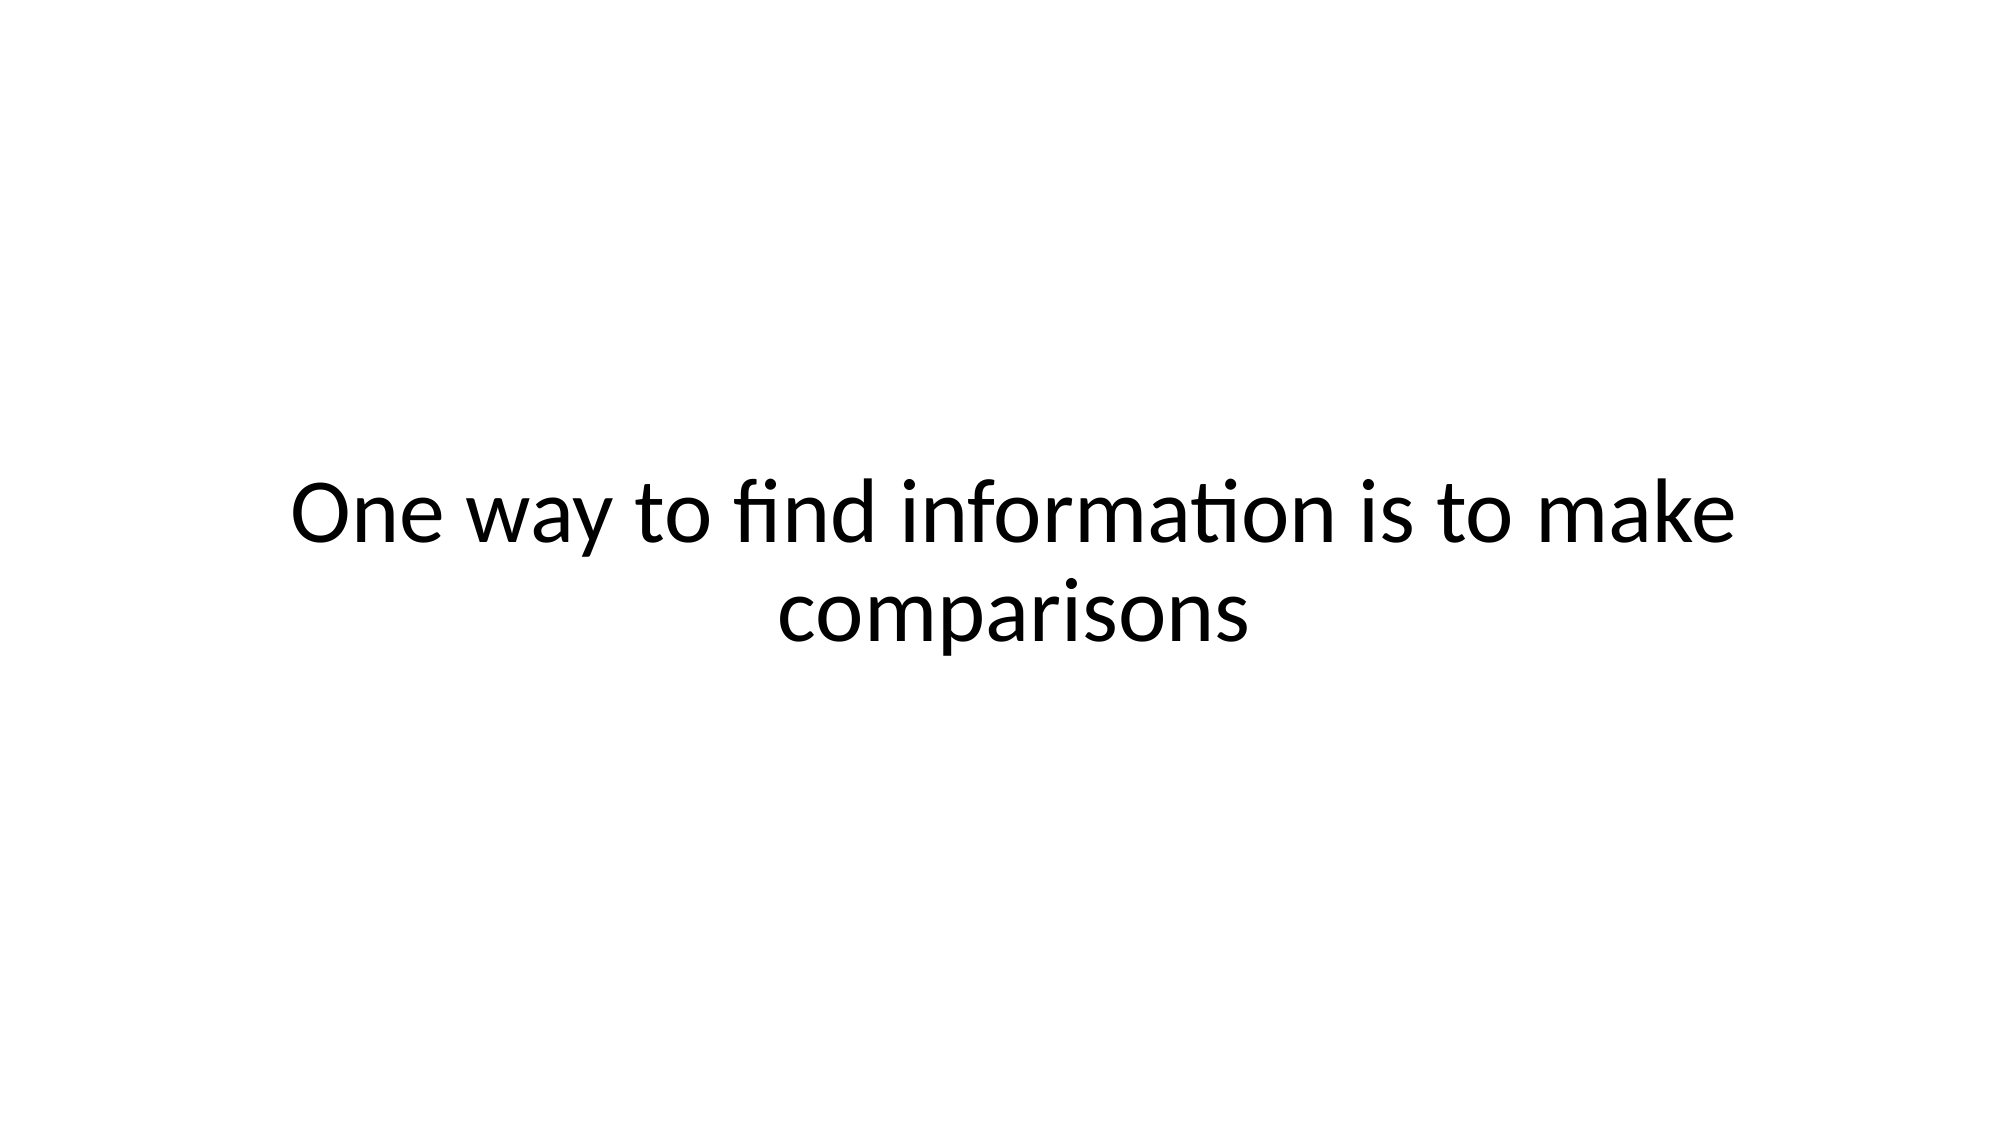

# One way to find information is to make comparisons